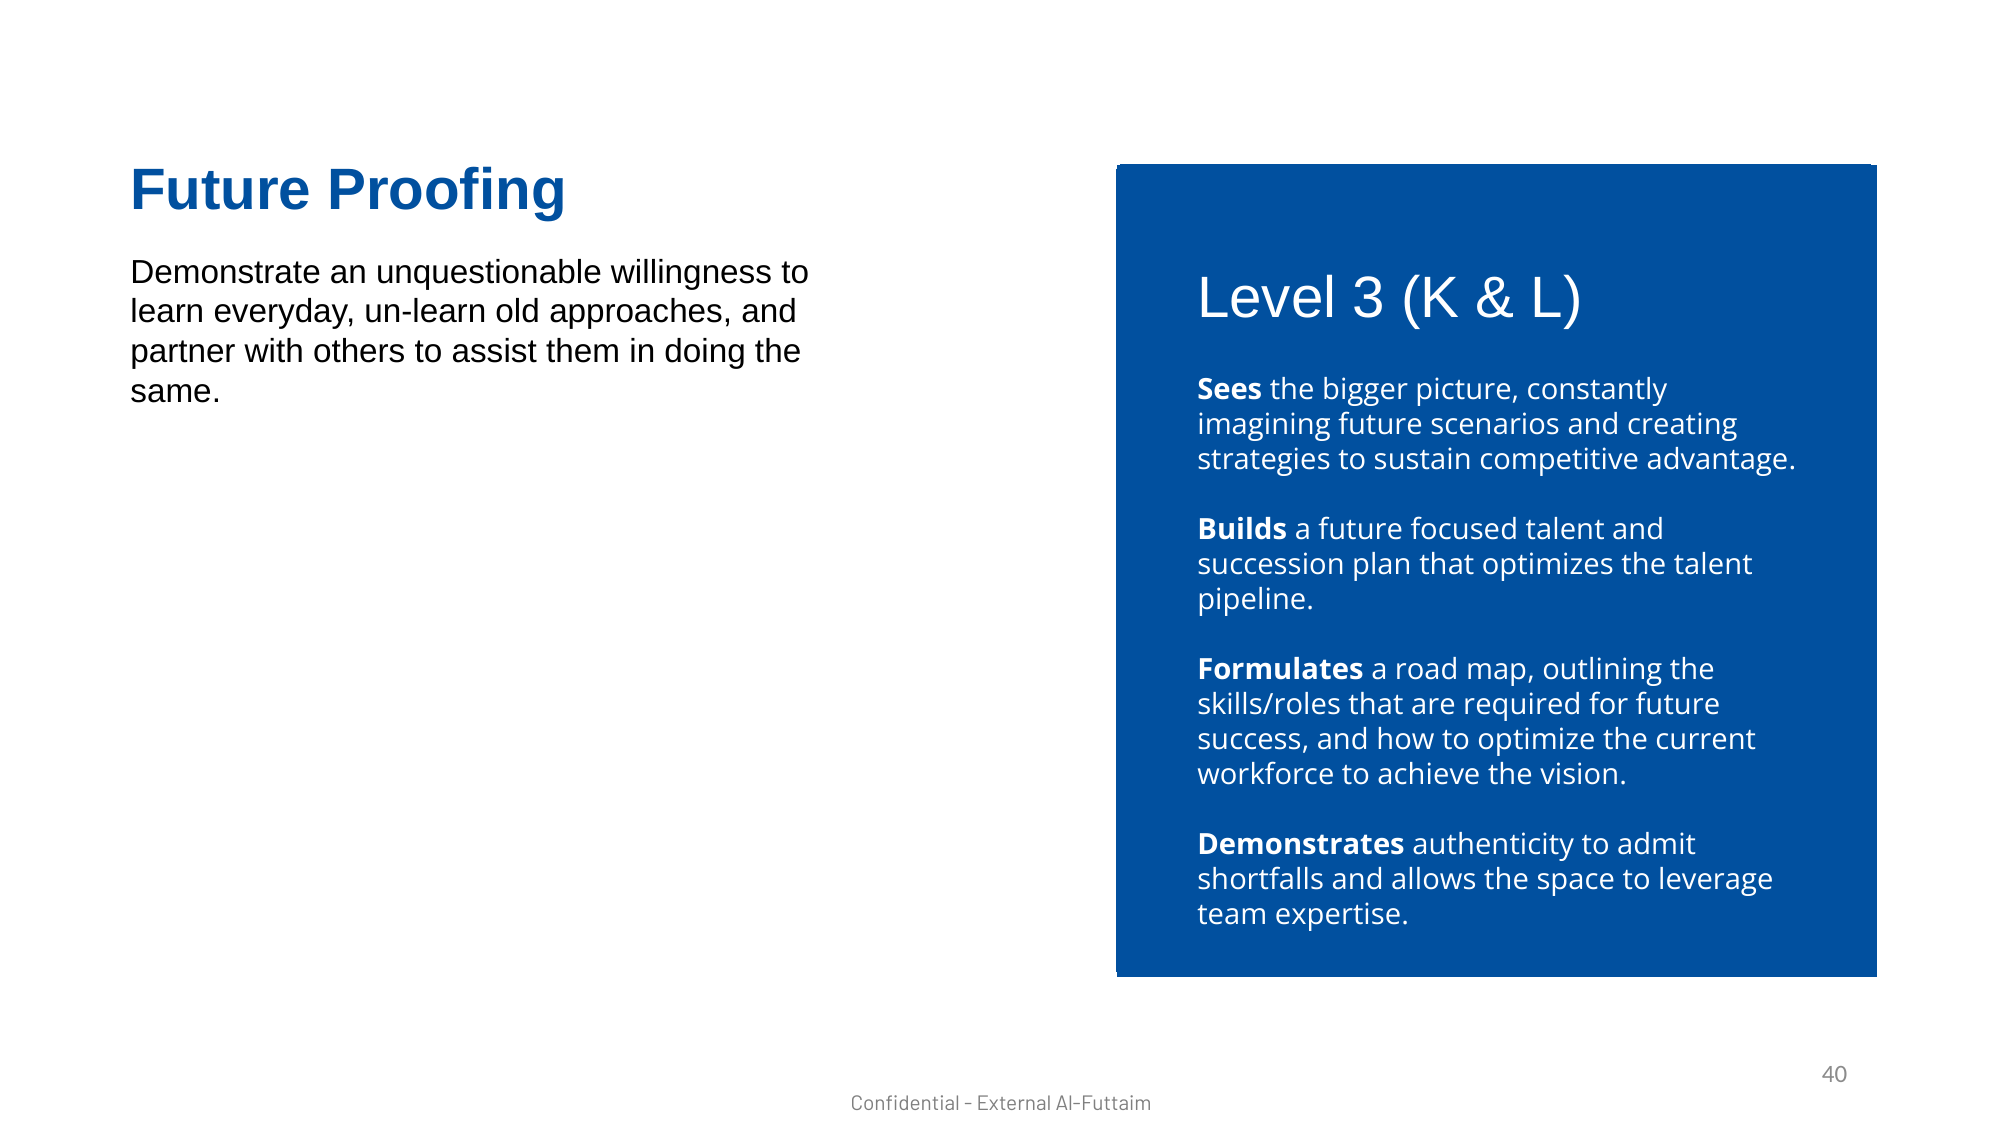

Future Proofing

Level 3 (K & L)
Demonstrate an unquestionable willingness to learn everyday, un-learn old approaches, and partner with others to assist them in doing the same.
Sees the bigger picture, constantly imagining future scenarios and creating strategies to sustain competitive advantage.

Builds a future focused talent and succession plan that optimizes the talent pipeline.

Formulates a road map, outlining the skills/roles that are required for future success, and how to optimize the current workforce to achieve the vision.

Demonstrates authenticity to admit shortfalls and allows the space to leverage team expertise.
40